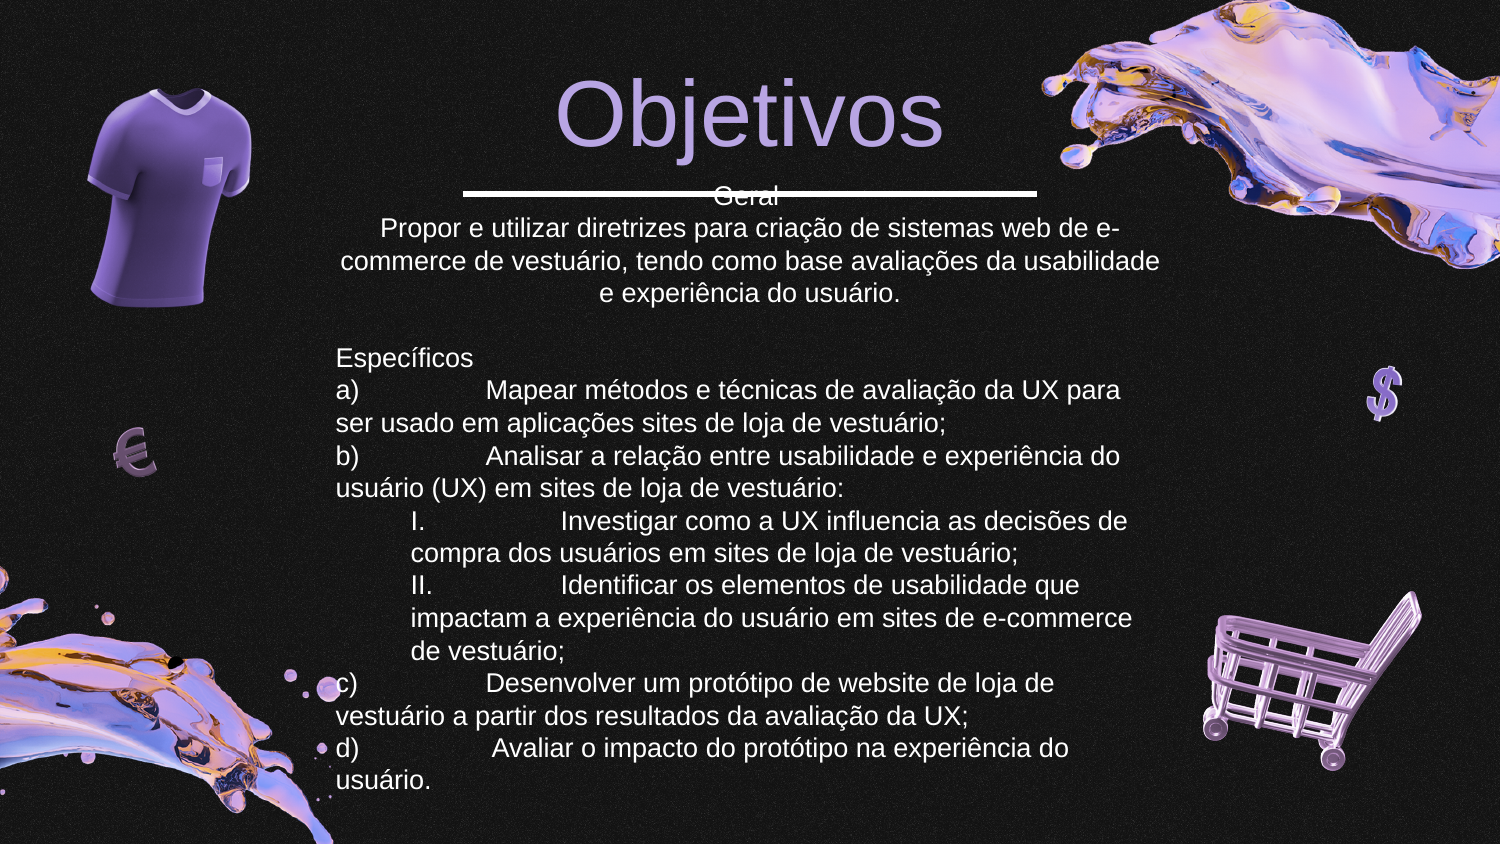

# Objetivos
Geral
Propor e utilizar diretrizes para criação de sistemas web de e-commerce de vestuário, tendo como base avaliações da usabilidade e experiência do usuário.

Específicos
a)	Mapear métodos e técnicas de avaliação da UX para ser usado em aplicações sites de loja de vestuário;
b)	Analisar a relação entre usabilidade e experiência do usuário (UX) em sites de loja de vestuário:
I.	Investigar como a UX influencia as decisões de compra dos usuários em sites de loja de vestuário;
II.	Identificar os elementos de usabilidade que impactam a experiência do usuário em sites de e-commerce de vestuário;
c)	Desenvolver um protótipo de website de loja de vestuário a partir dos resultados da avaliação da UX;
d)	 Avaliar o impacto do protótipo na experiência do usuário.